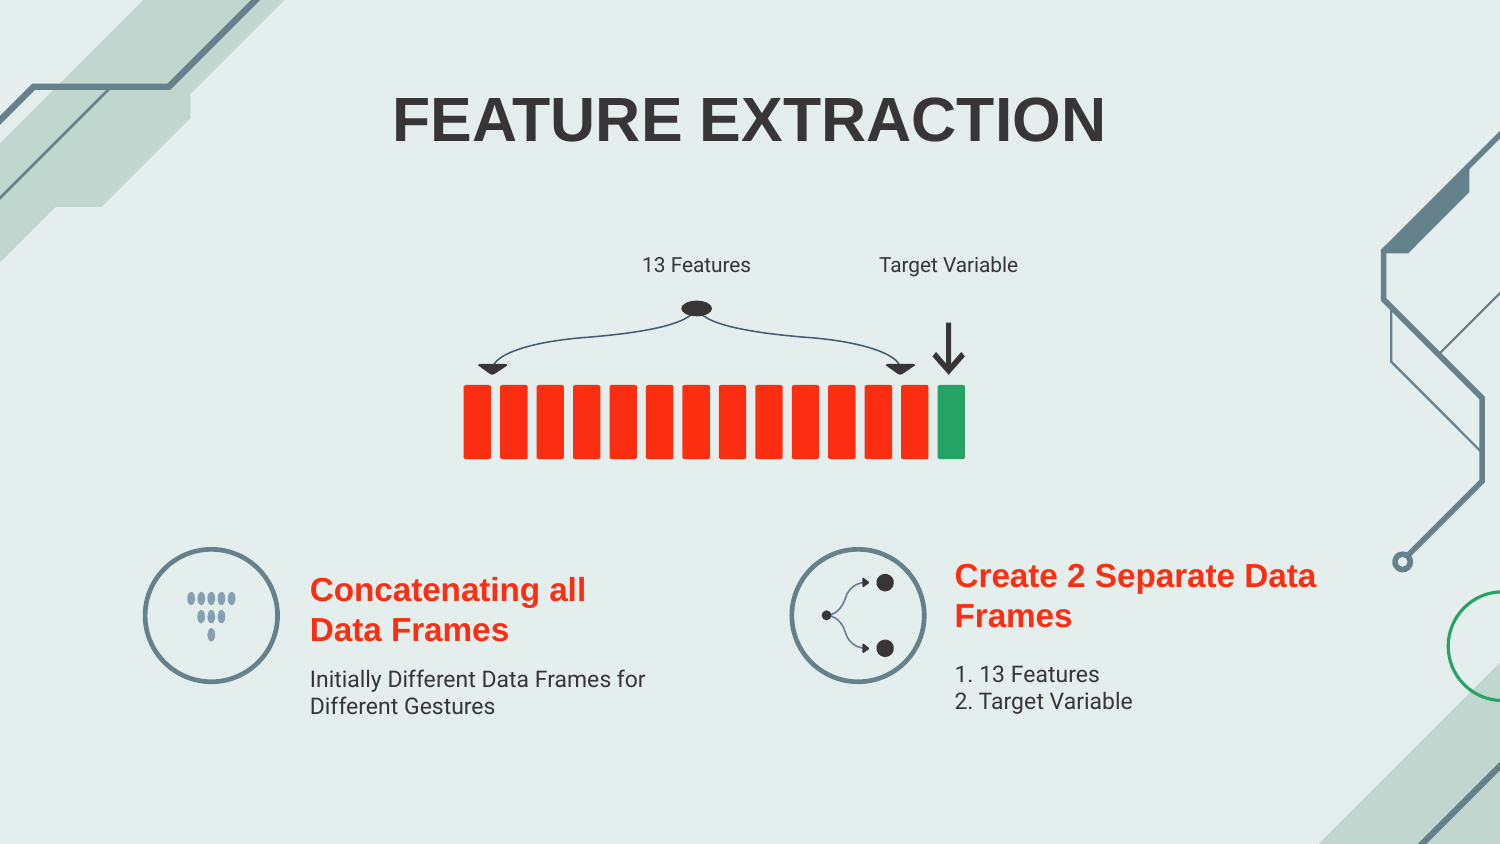

# FEATURE EXTRACTION

13 Features
Target Variable

Create 2 Separate Data Frames

Concatenating all Data Frames

1. 13 Features
2. Target Variable
Initially Different Data Frames for Different Gestures